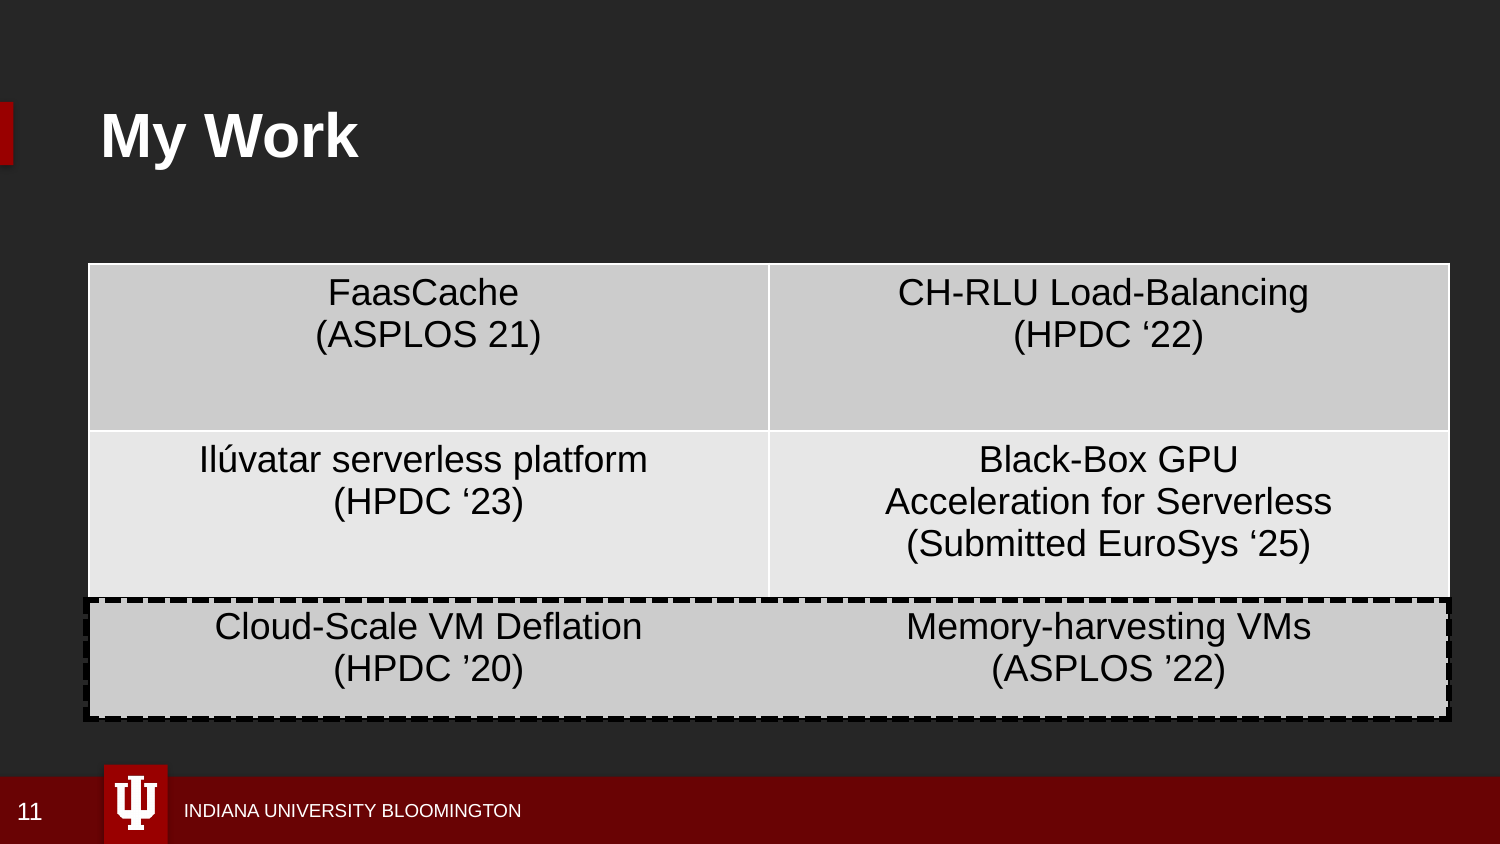

# My Work
| FaasCache (ASPLOS 21) | CH-RLU Load-Balancing (HPDC ‘22) |
| --- | --- |
| Ilúvatar serverless platform (HPDC ‘23) | Black-Box GPU Acceleration for Serverless (Submitted EuroSys ‘25) |
| Cloud-Scale VM Deflation (HPDC ’20) | Memory-harvesting VMs (ASPLOS ’22) |
|  |
| --- |
11